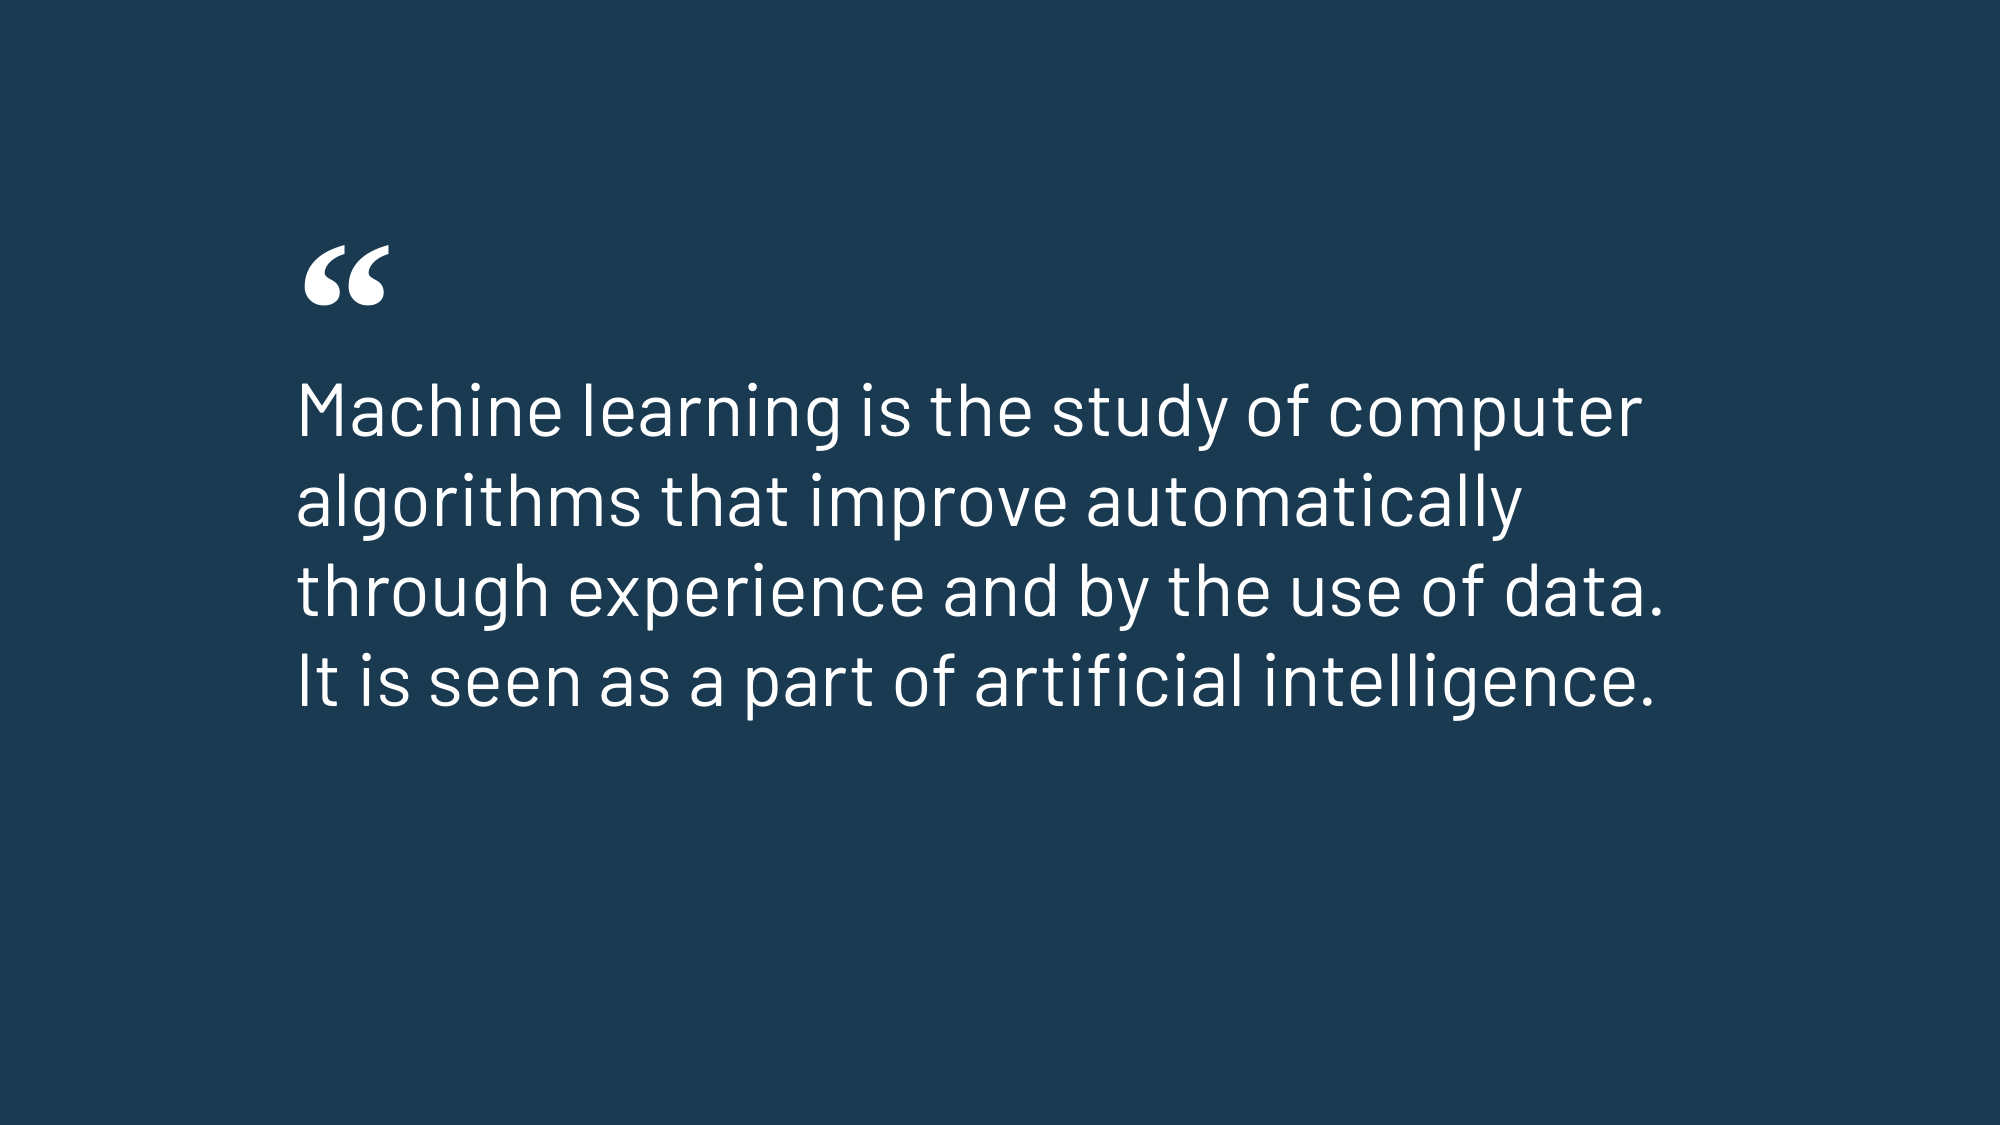

Machine learning is the study of computer algorithms that improve automatically through experience and by the use of data. It is seen as a part of artificial intelligence.